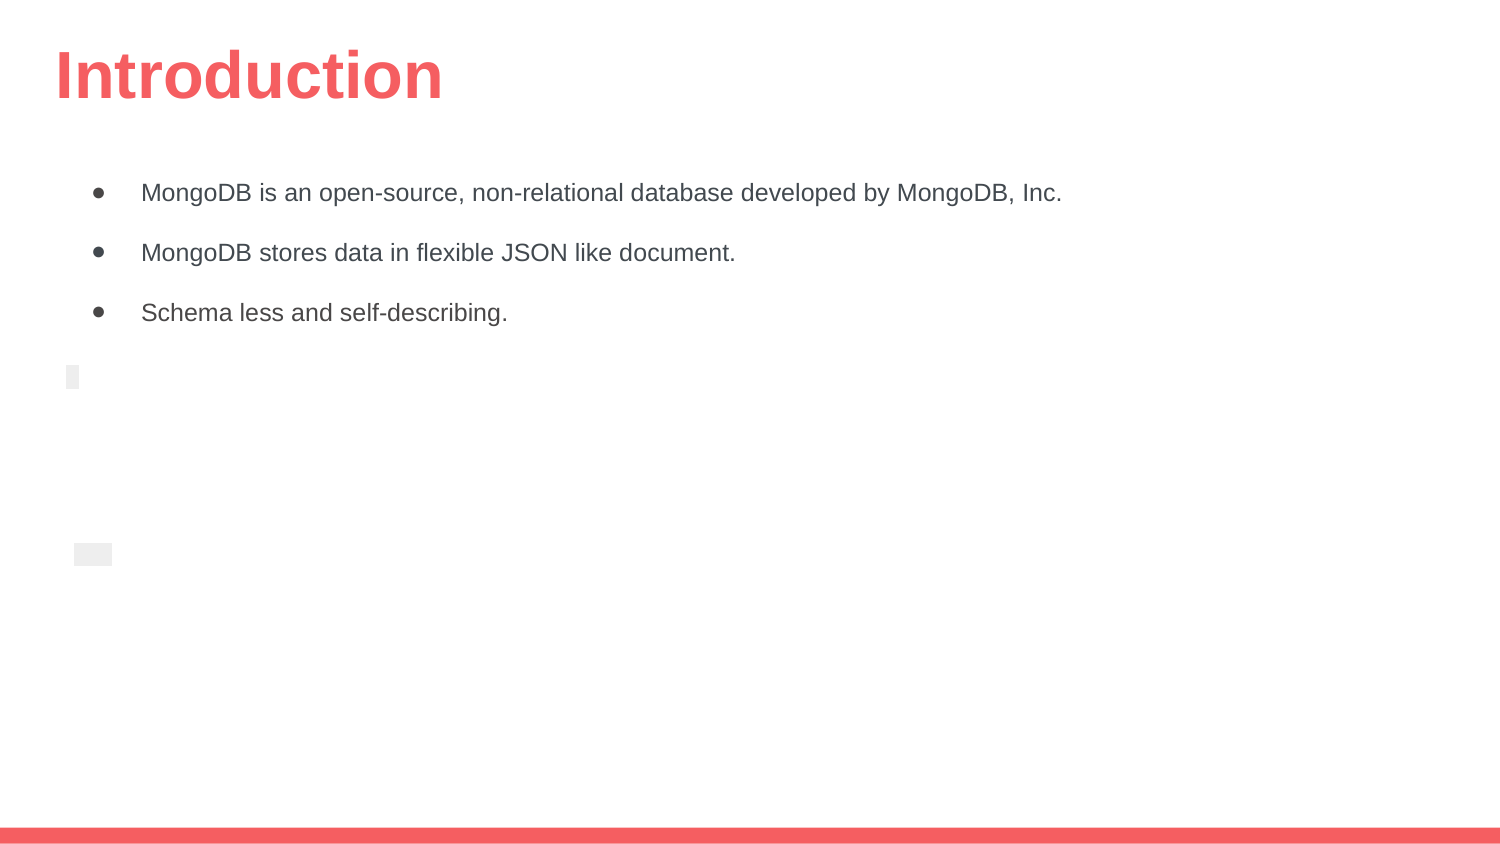

# Introduction
MongoDB is an open-source, non-relational database developed by MongoDB, Inc.
MongoDB stores data in flexible JSON like document.
Schema less and self-describing.